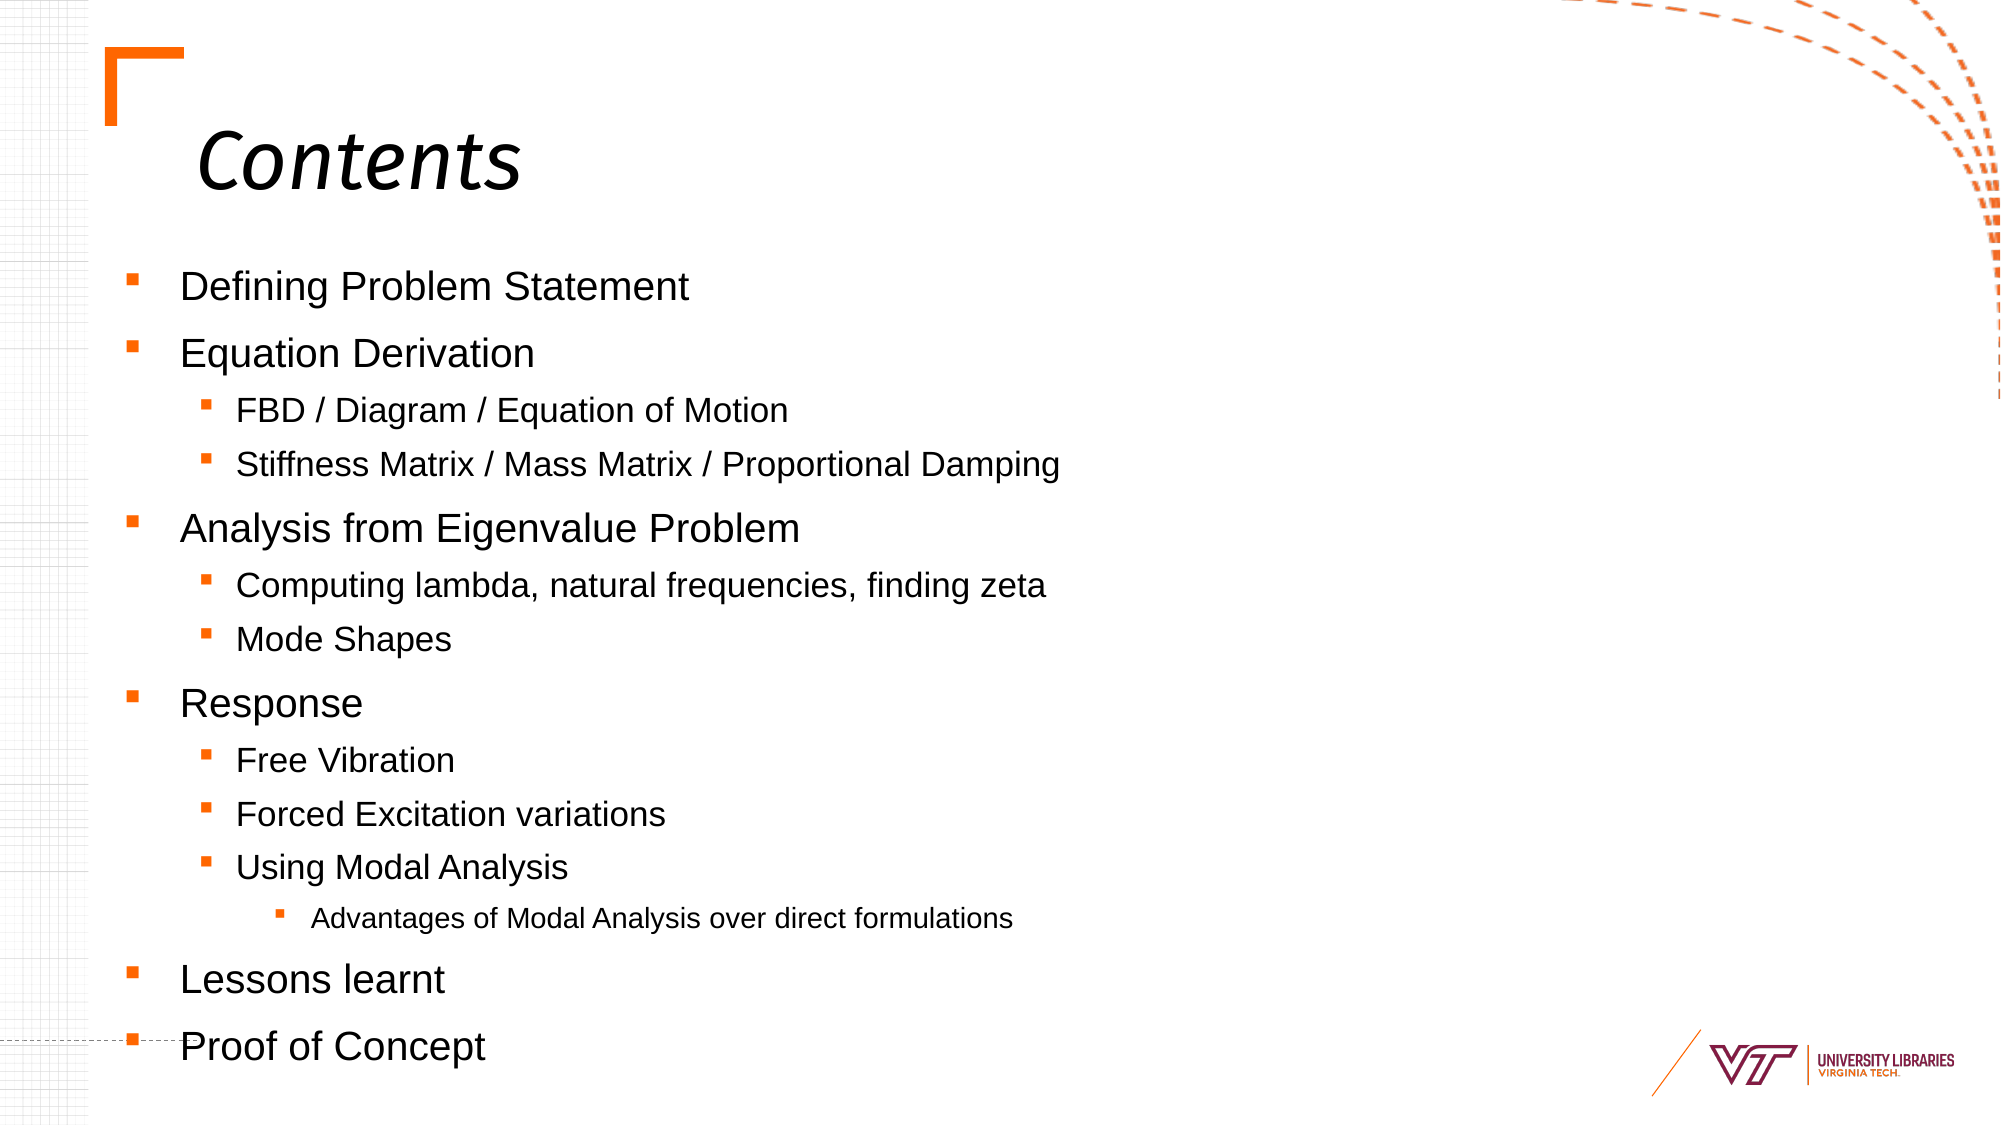

# Contents
Defining Problem Statement
Equation Derivation
FBD / Diagram / Equation of Motion
Stiffness Matrix / Mass Matrix / Proportional Damping
Analysis from Eigenvalue Problem
Computing lambda, natural frequencies, finding zeta
Mode Shapes
Response
Free Vibration
Forced Excitation variations
Using Modal Analysis
Advantages of Modal Analysis over direct formulations
Lessons learnt
Proof of Concept